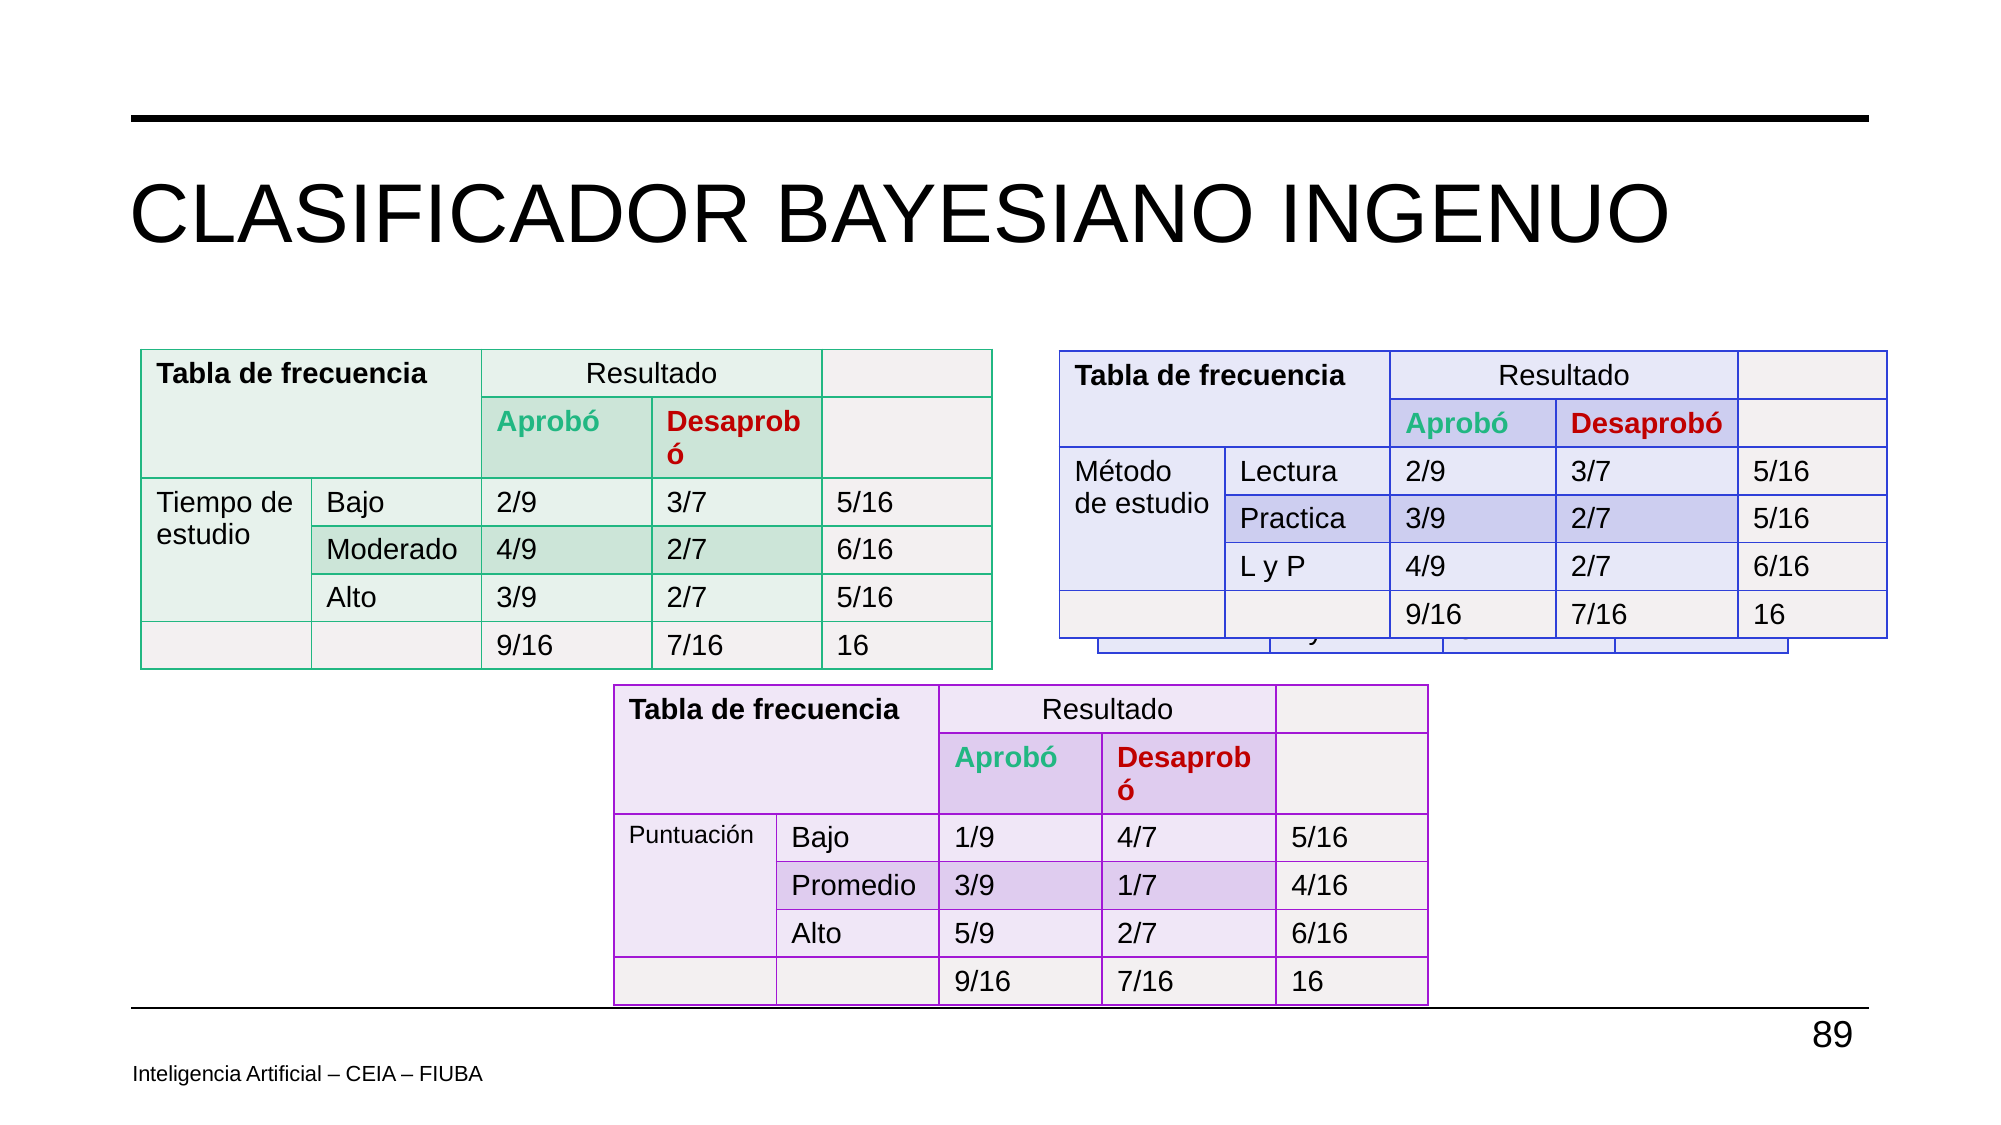

# Clasificador Bayesiano ingenuo
| Tabla de frecuencia |  | Resultado |  |  |
| --- | --- | --- | --- | --- |
|  |  | Aprobó | Desaprobó |  |
| Tiempo de estudio | Bajo | 2/9 | 3/7 | 5/16 |
|  | Moderado | 4/9 | 2/7 | 6/16 |
|  | Alto | 3/9 | 2/7 | 5/16 |
|  |  | 9/16 | 7/16 | 16 |
| Tabla de frecuencia |  | Resultado |  |  |
| --- | --- | --- | --- | --- |
|  |  | Aprobó | Desaprobó |  |
| Método de estudio | Lectura | 2/9 | 3/7 | 5/16 |
|  | Practica | 3/9 | 2/7 | 5/16 |
|  | L y P | 4/9 | 2/7 | 6/16 |
|  |  | 9/16 | 7/16 | 16 |
| Tabla de frecuencia |  | Resultado |  |
| --- | --- | --- | --- |
|  |  | Aprobó | Desaprobó |
| Tiempo de estudio | Bajo | 1+1=2 | 2+1=3 |
|  | Moderado | 3+1=4 | 1+1=2 |
|  | Alto | 2+1=3 | 1+1=2 |
| Tabla de frecuencia |  | Resultado |  |
| --- | --- | --- | --- |
|  |  | Aprobó | Desaprobó |
| Método de estudio | Lectura | 1+1=2 | 2+1=3 |
|  | Practica | 2+1=3 | 1+1=2 |
|  | L y P | 3+1=4 | 1+1=2 |
| Tabla de frecuencia |  | Resultado |  |  |
| --- | --- | --- | --- | --- |
|  |  | Aprobó | Desaprobó |  |
| Puntuación | Bajo | 1/9 | 4/7 | 5/16 |
|  | Promedio | 3/9 | 1/7 | 4/16 |
|  | Alto | 5/9 | 2/7 | 6/16 |
|  |  | 9/16 | 7/16 | 16 |
| Tabla de frecuencia |  | Resultado |  |
| --- | --- | --- | --- |
|  |  | Aprobó | Desaprobó |
| Puntuación | Bajo | 0+1=1 | 3+1=4 |
|  | Promedio | 2+1=3 | 0+1=1 |
|  | Alto | 4+1=5 | 1+1=2 |
89
Inteligencia Artificial – CEIA – FIUBA